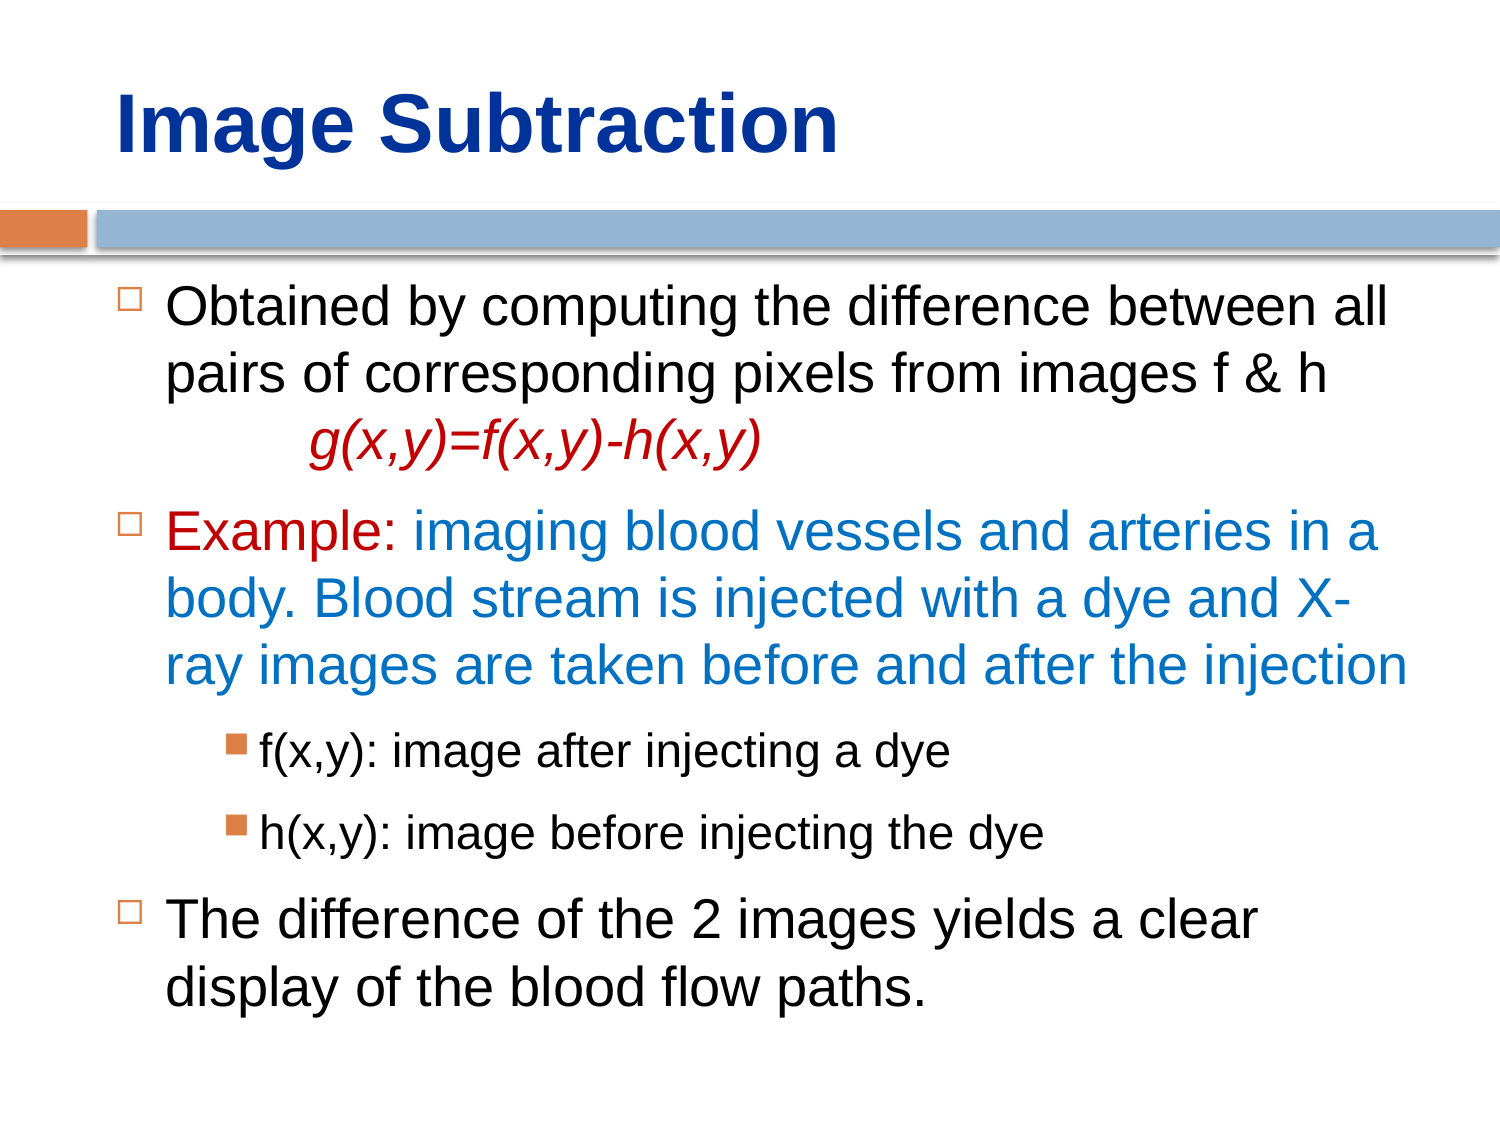

# Image Subtraction
Obtained by computing the difference between all pairs of corresponding pixels from images f & h 	g(x,y)=f(x,y)-h(x,y)
Example: imaging blood vessels and arteries in a body. Blood stream is injected with a dye and X-ray images are taken before and after the injection
f(x,y): image after injecting a dye
h(x,y): image before injecting the dye
The difference of the 2 images yields a clear display of the blood flow paths.